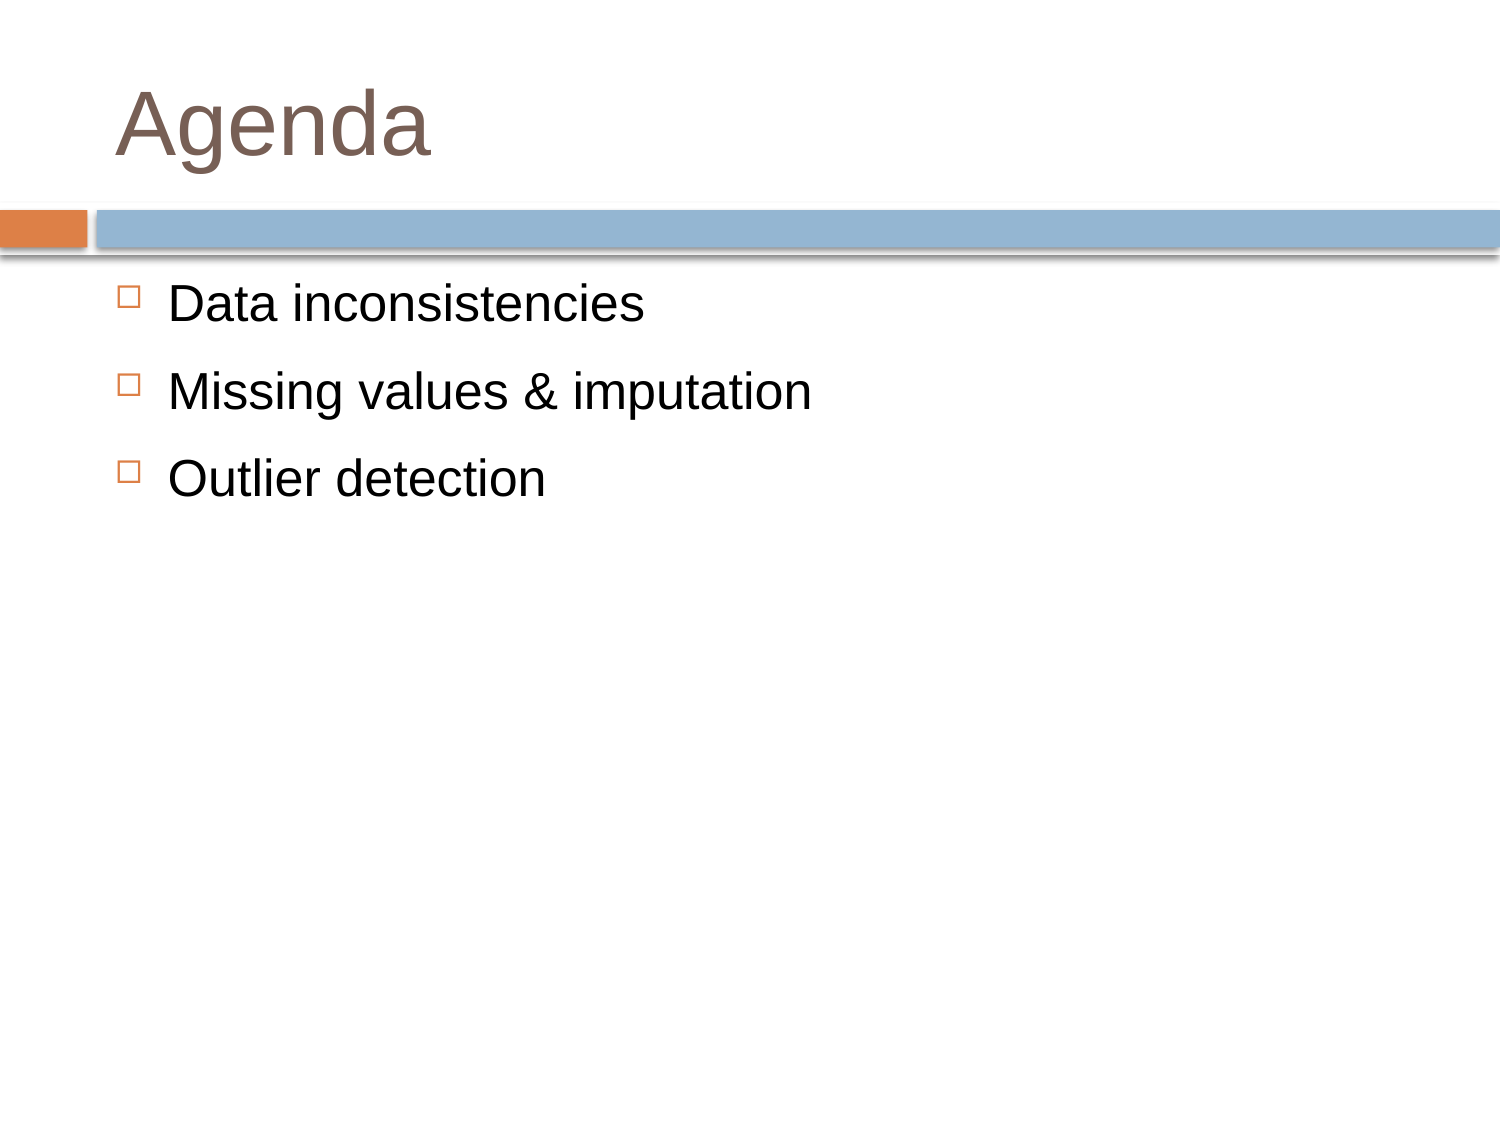

# Agenda
Data inconsistencies
Missing values & imputation
Outlier detection